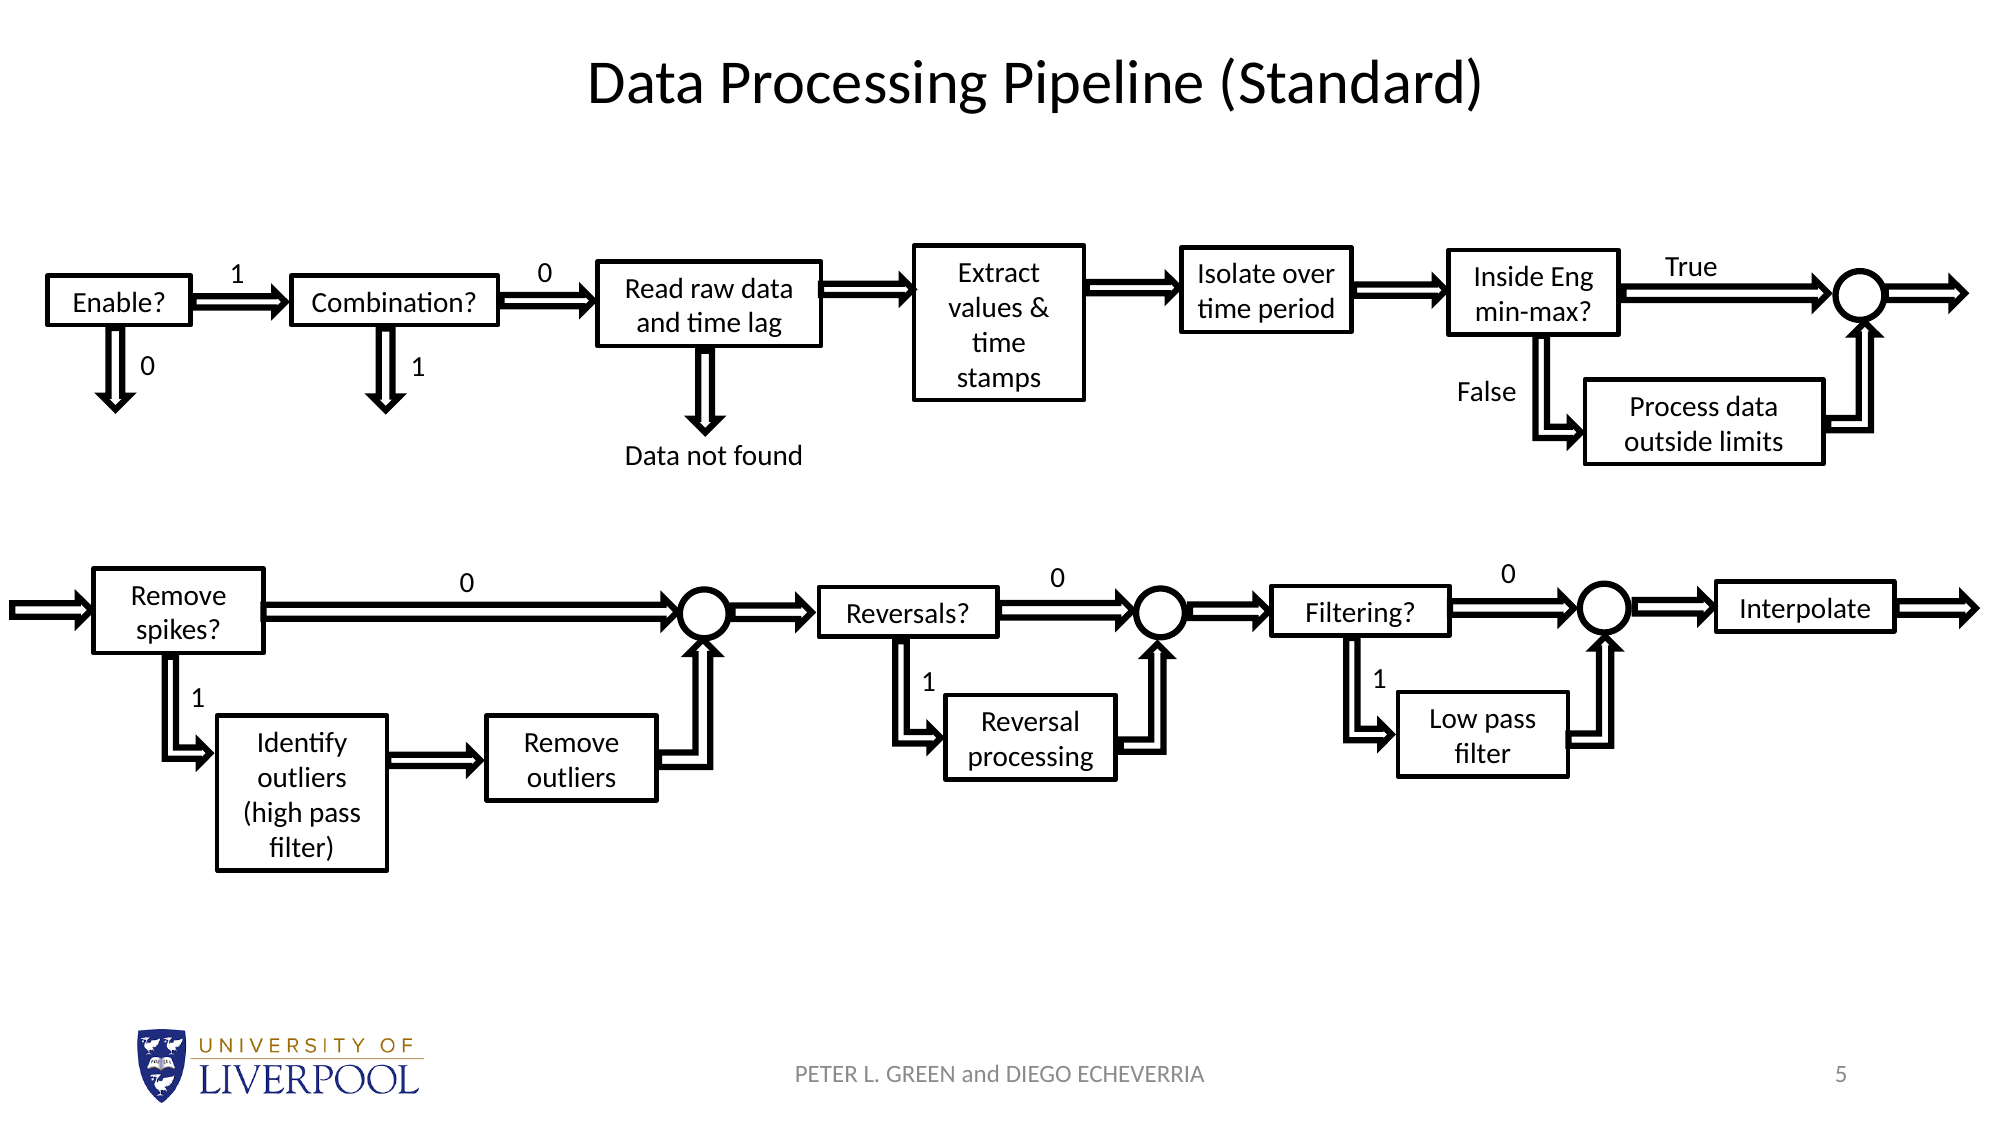

Data Processing Pipeline (Standard)
True
Extract values & time stamps
0
1
Isolate over time period
Inside Eng min-max?
Read raw data and time lag

Enable?
Combination?

0
1

False

Process data outside limits
Data not found
0
0
0
Remove spikes?
Interpolate

Filtering?
Reversals?

1
1

1

Low pass filter
Reversal processing
Identify outliers (high pass filter)
Remove outliers

PETER L. GREEN and DIEGO ECHEVERRIA
5